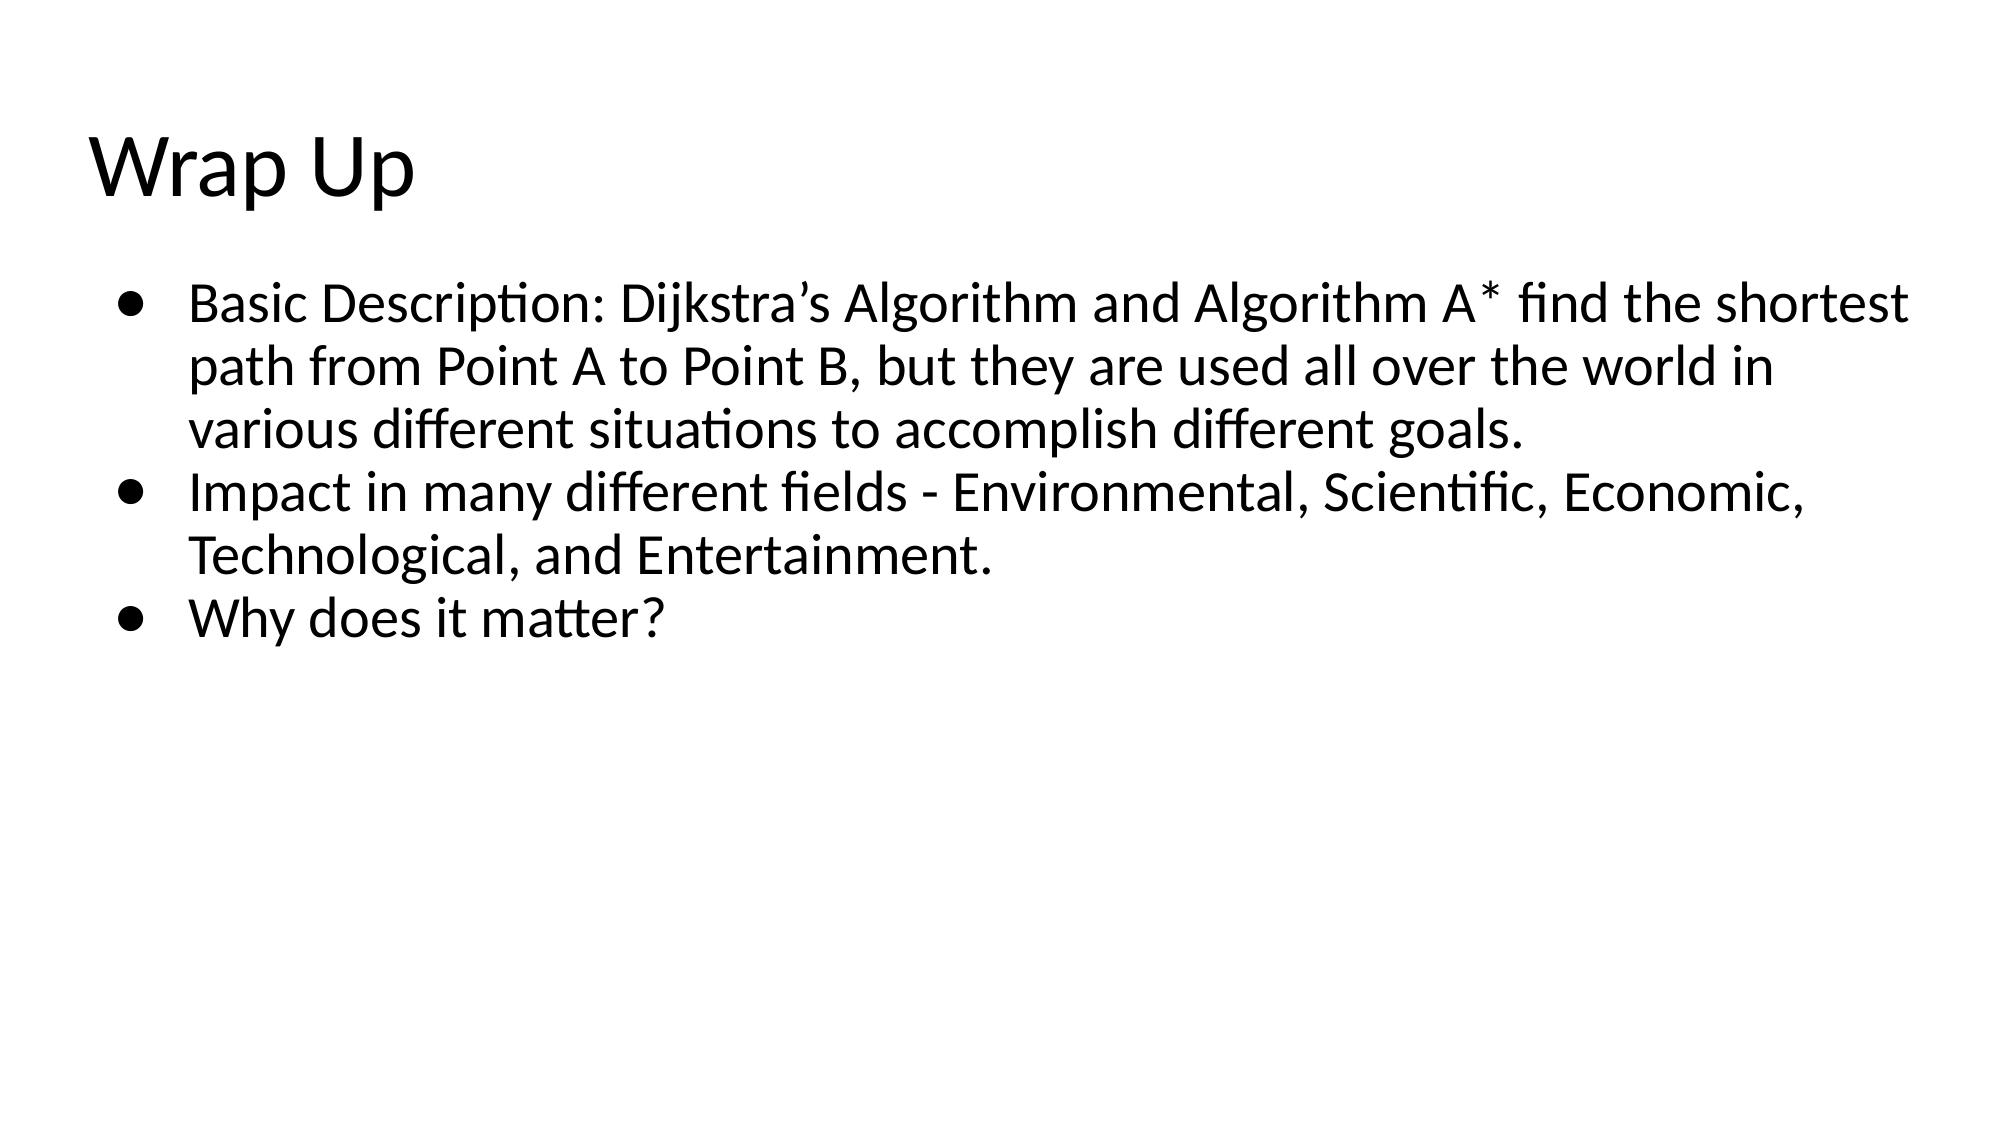

# Wrap Up
Basic Description: Dijkstra’s Algorithm and Algorithm A* find the shortest path from Point A to Point B, but they are used all over the world in various different situations to accomplish different goals.
Impact in many different fields - Environmental, Scientific, Economic, Technological, and Entertainment.
Why does it matter?